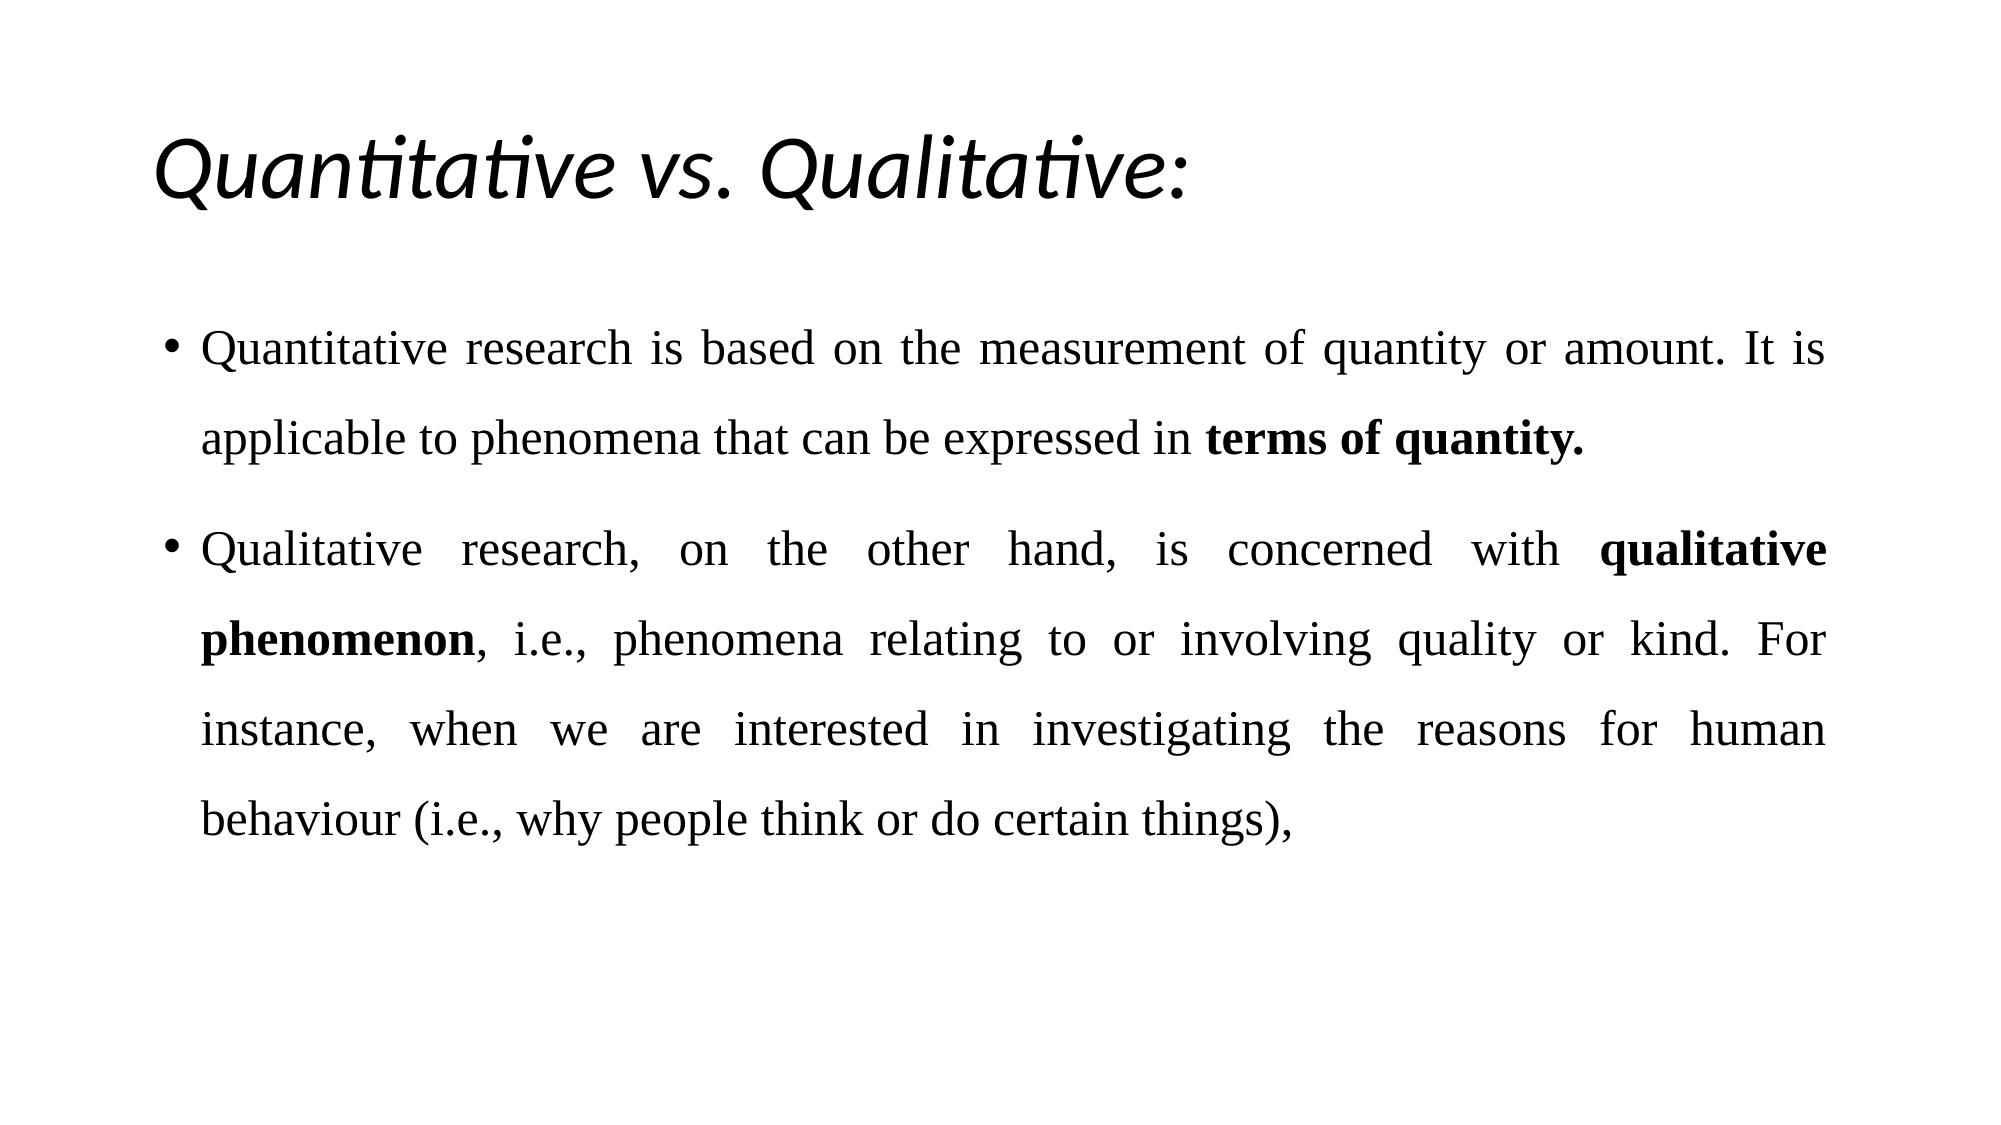

# Quantitative vs. Qualitative:
Quantitative research is based on the measurement of quantity or amount. It is applicable to phenomena that can be expressed in terms of quantity.
Qualitative research, on the other hand, is concerned with qualitative phenomenon, i.e., phenomena relating to or involving quality or kind. For instance, when we are interested in investigating the reasons for human behaviour (i.e., why people think or do certain things),